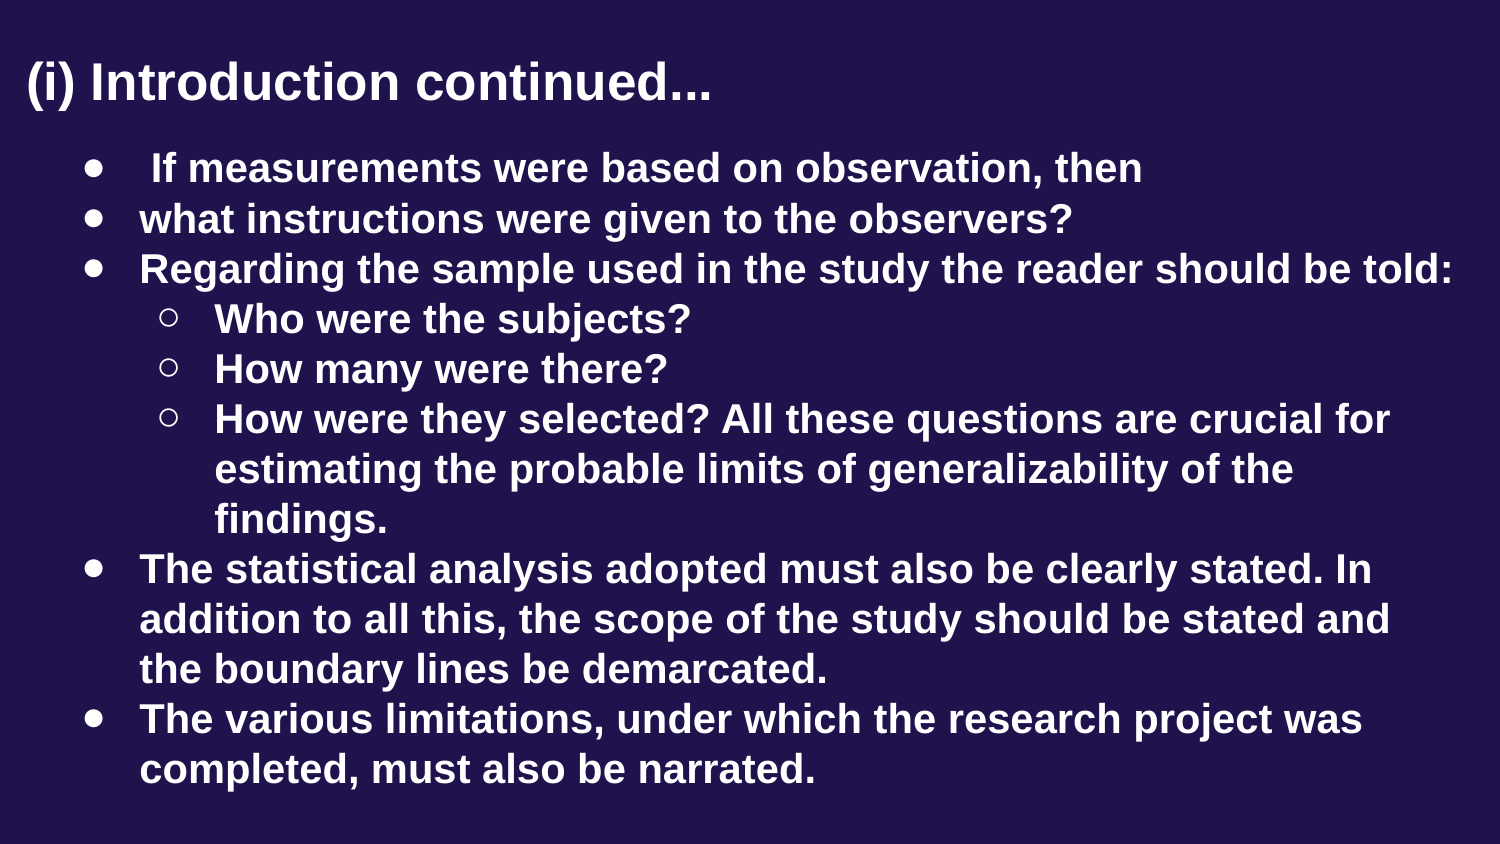

# (i) Introduction continued...
 If measurements were based on observation, then
what instructions were given to the observers?
Regarding the sample used in the study the reader should be told:
Who were the subjects?
How many were there?
How were they selected? All these questions are crucial for estimating the probable limits of generalizability of the findings.
The statistical analysis adopted must also be clearly stated. In addition to all this, the scope of the study should be stated and the boundary lines be demarcated.
The various limitations, under which the research project was completed, must also be narrated.